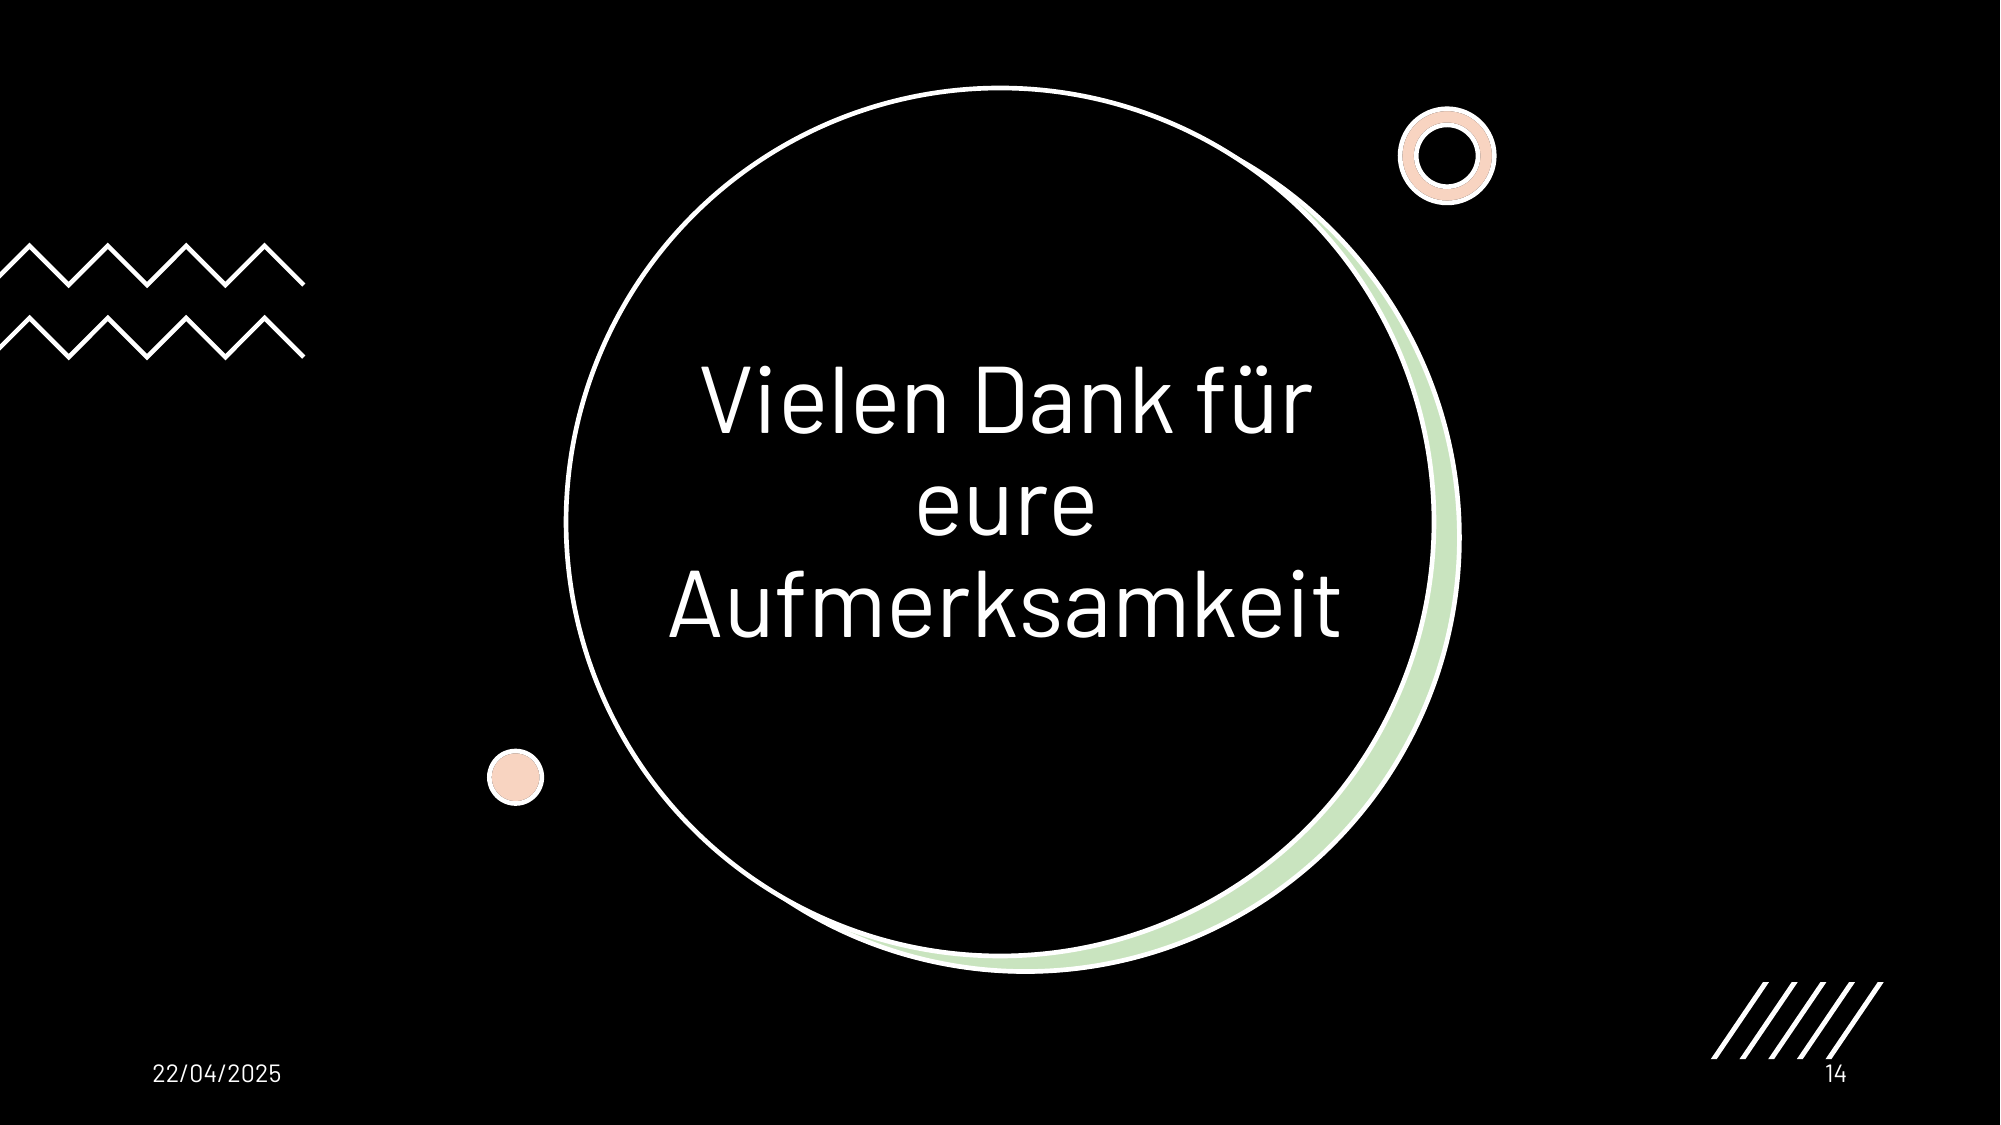

# Vielen Dank für eure Aufmerksamkeit

22/04/2025
14